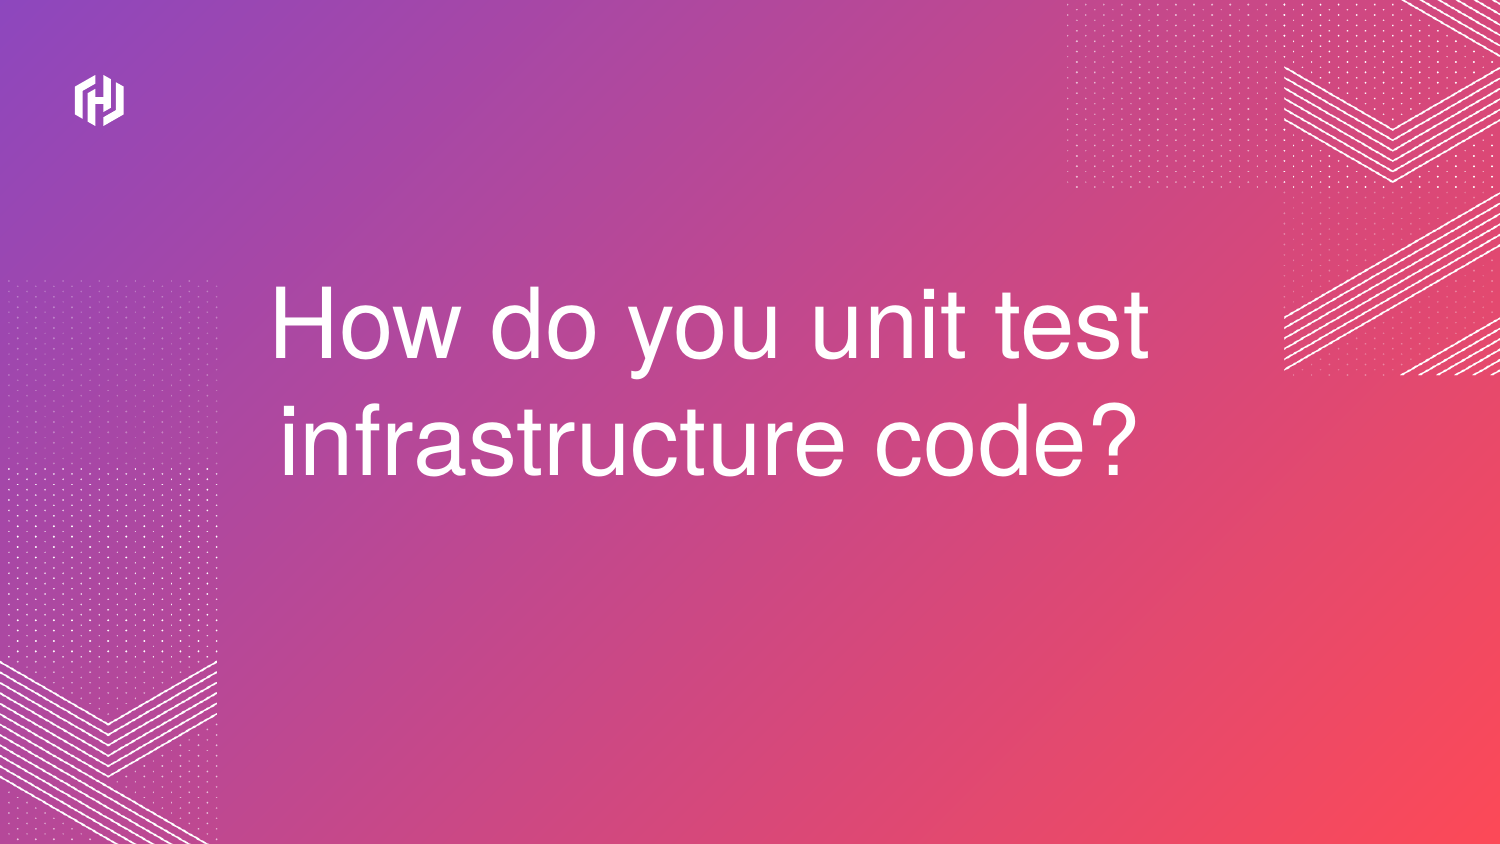

How do you unit test infrastructure code?